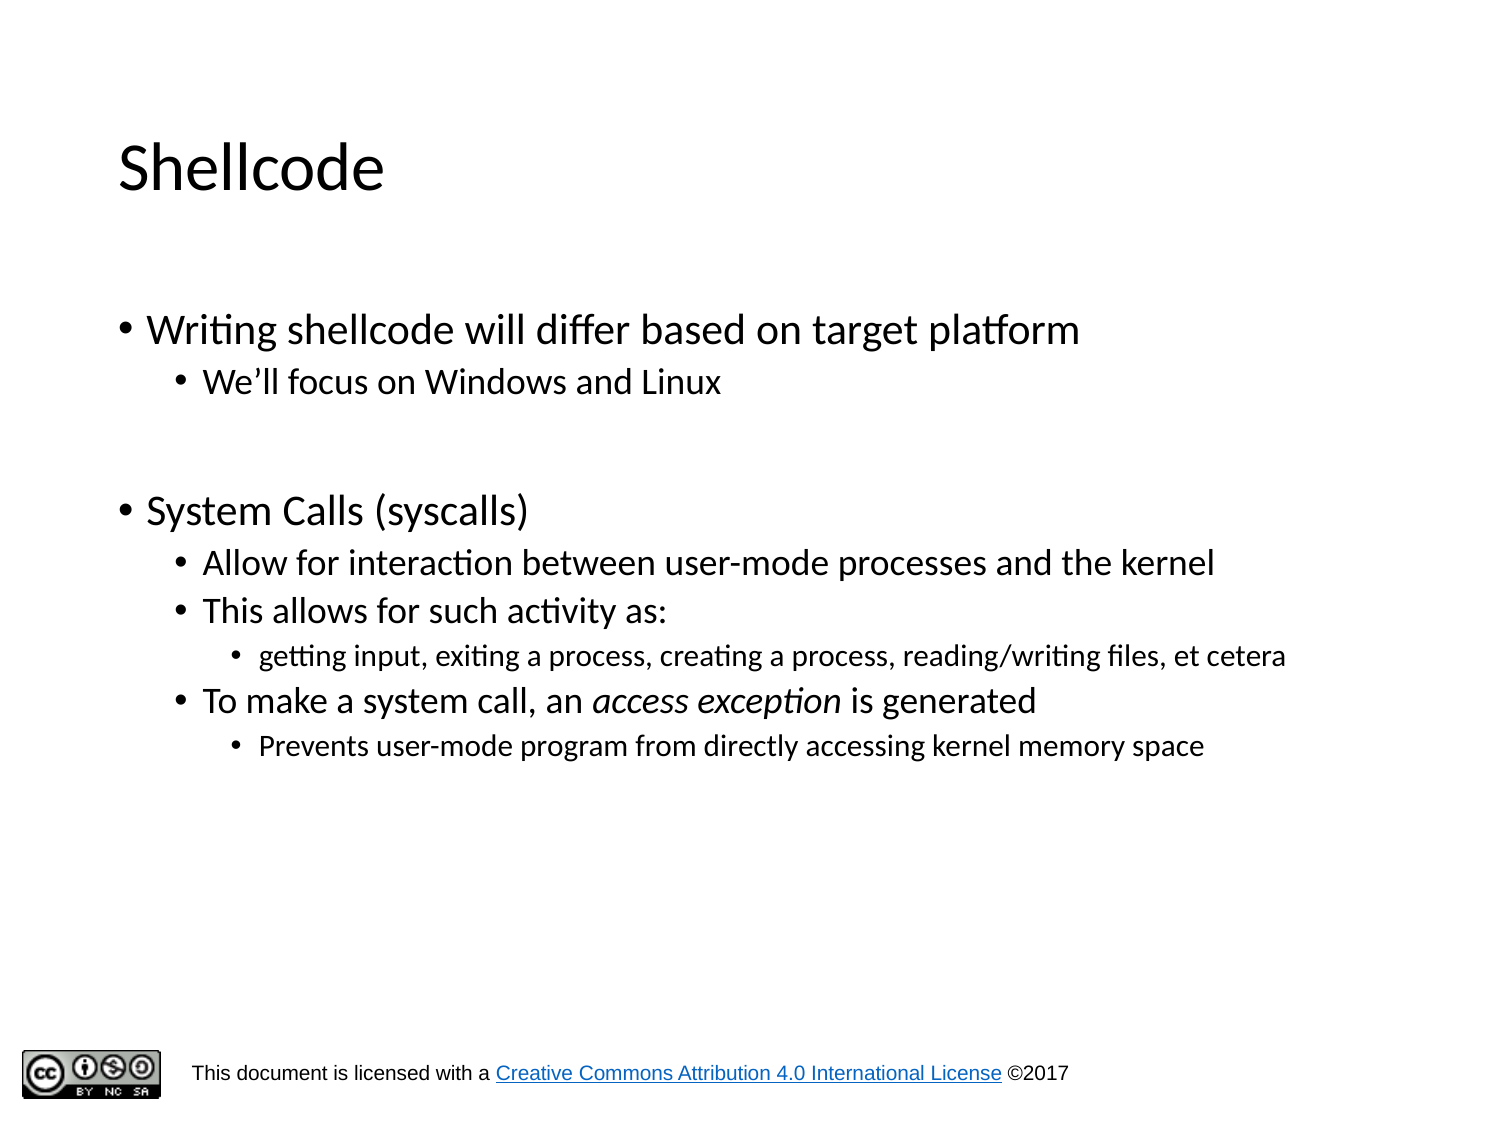

# Shellcode
Writing shellcode will differ based on target platform
We’ll focus on Windows and Linux

System Calls (syscalls)
Allow for interaction between user-mode processes and the kernel
This allows for such activity as:
getting input, exiting a process, creating a process, reading/writing files, et cetera
To make a system call, an access exception is generated
Prevents user-mode program from directly accessing kernel memory space